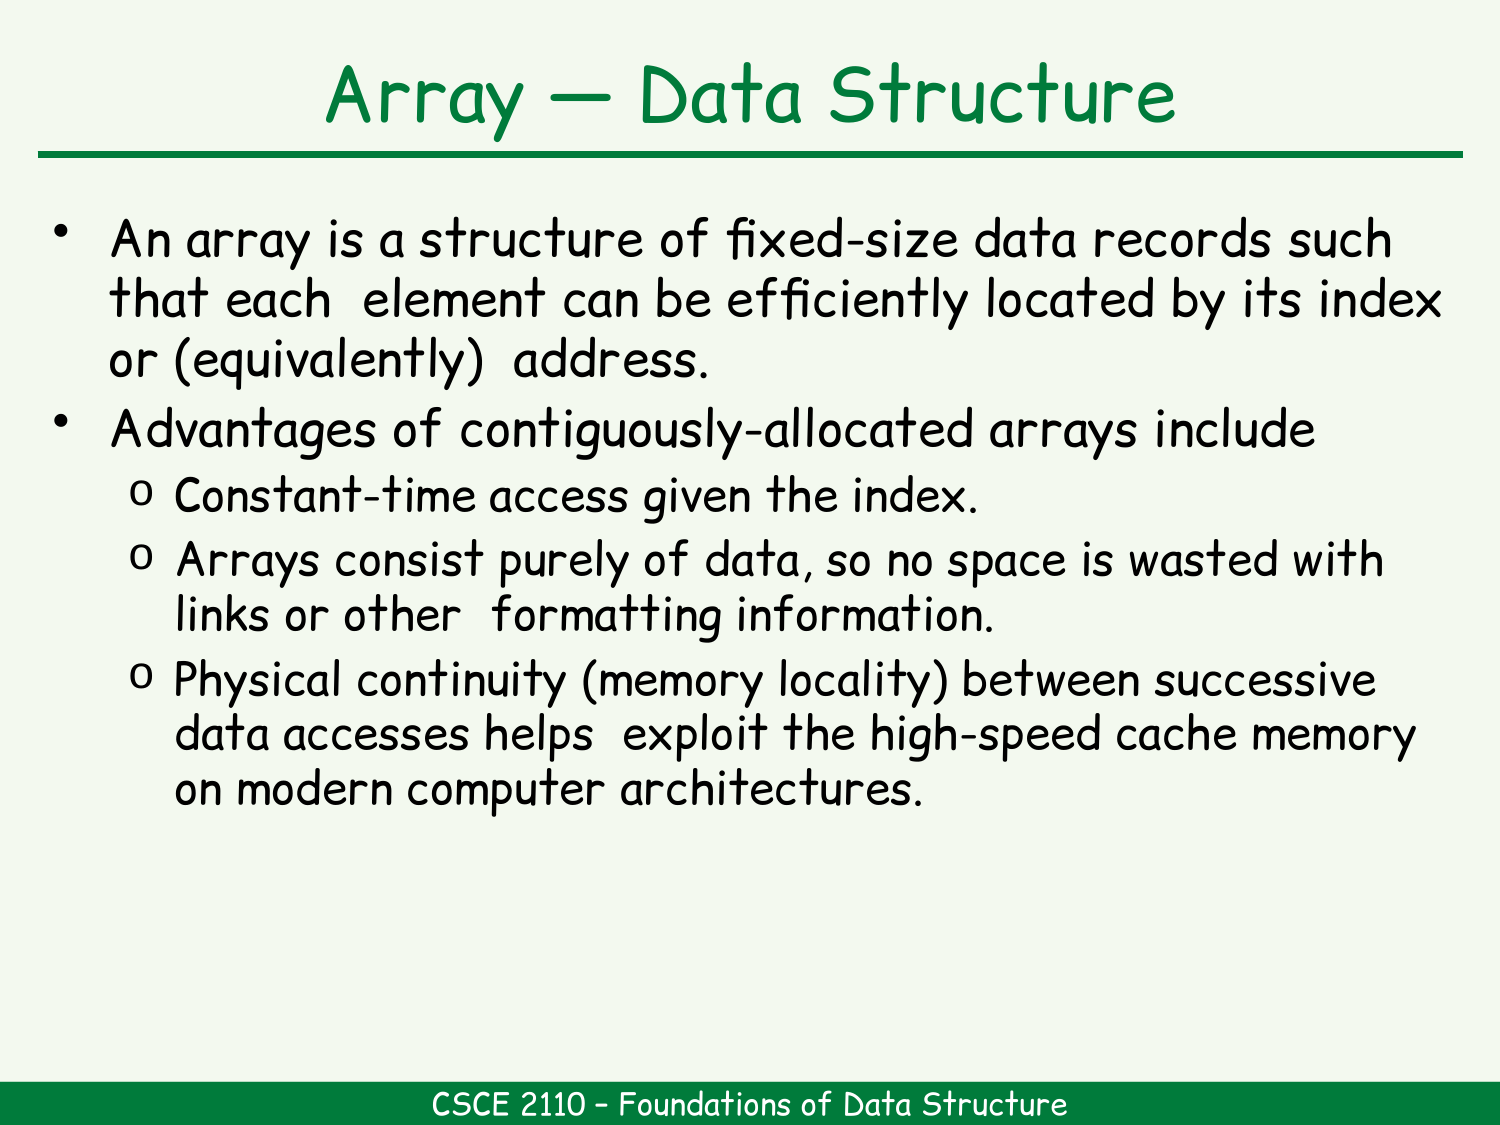

Array — Data Structure
An array is a structure of ﬁxed-size data records such that each  element can be efﬁciently located by its index or (equivalently)  address.
Advantages of contiguously-allocated arrays include
Constant-time access given the index.
Arrays consist purely of data, so no space is wasted with links or other  formatting information.
Physical continuity (memory locality) between successive data accesses helps  exploit the high-speed cache memory on modern computer architectures.